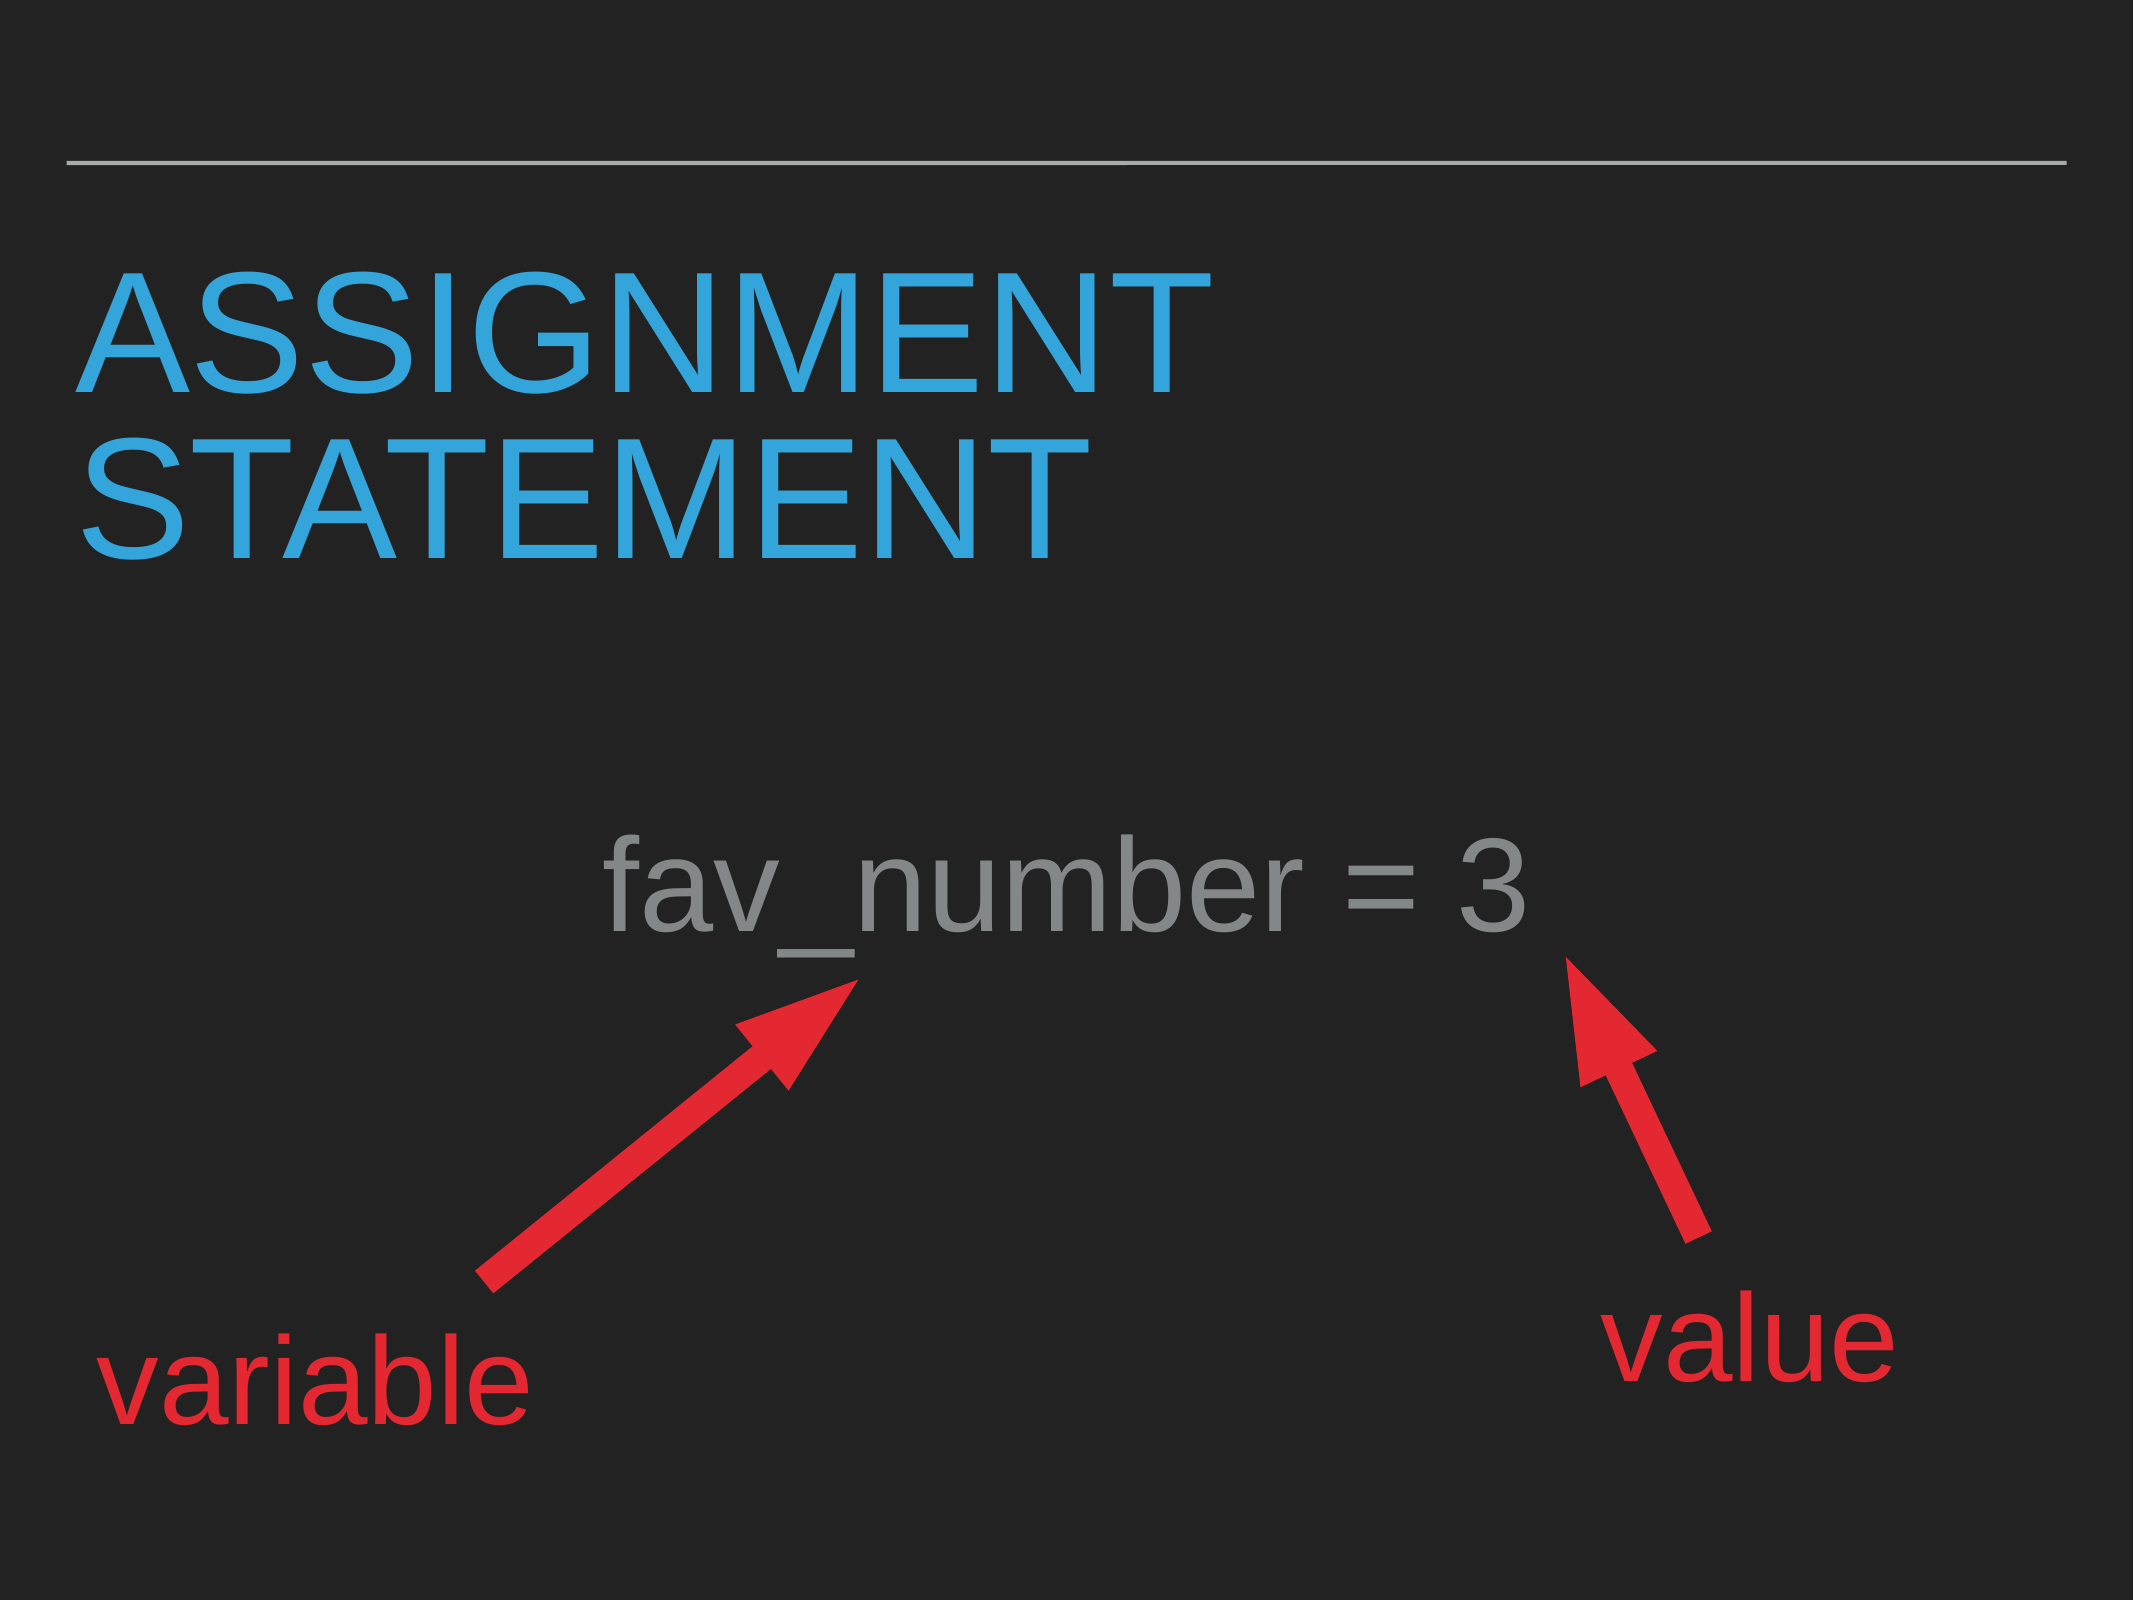

# ASSIgnment Statement
fav_number = 3

value
variable